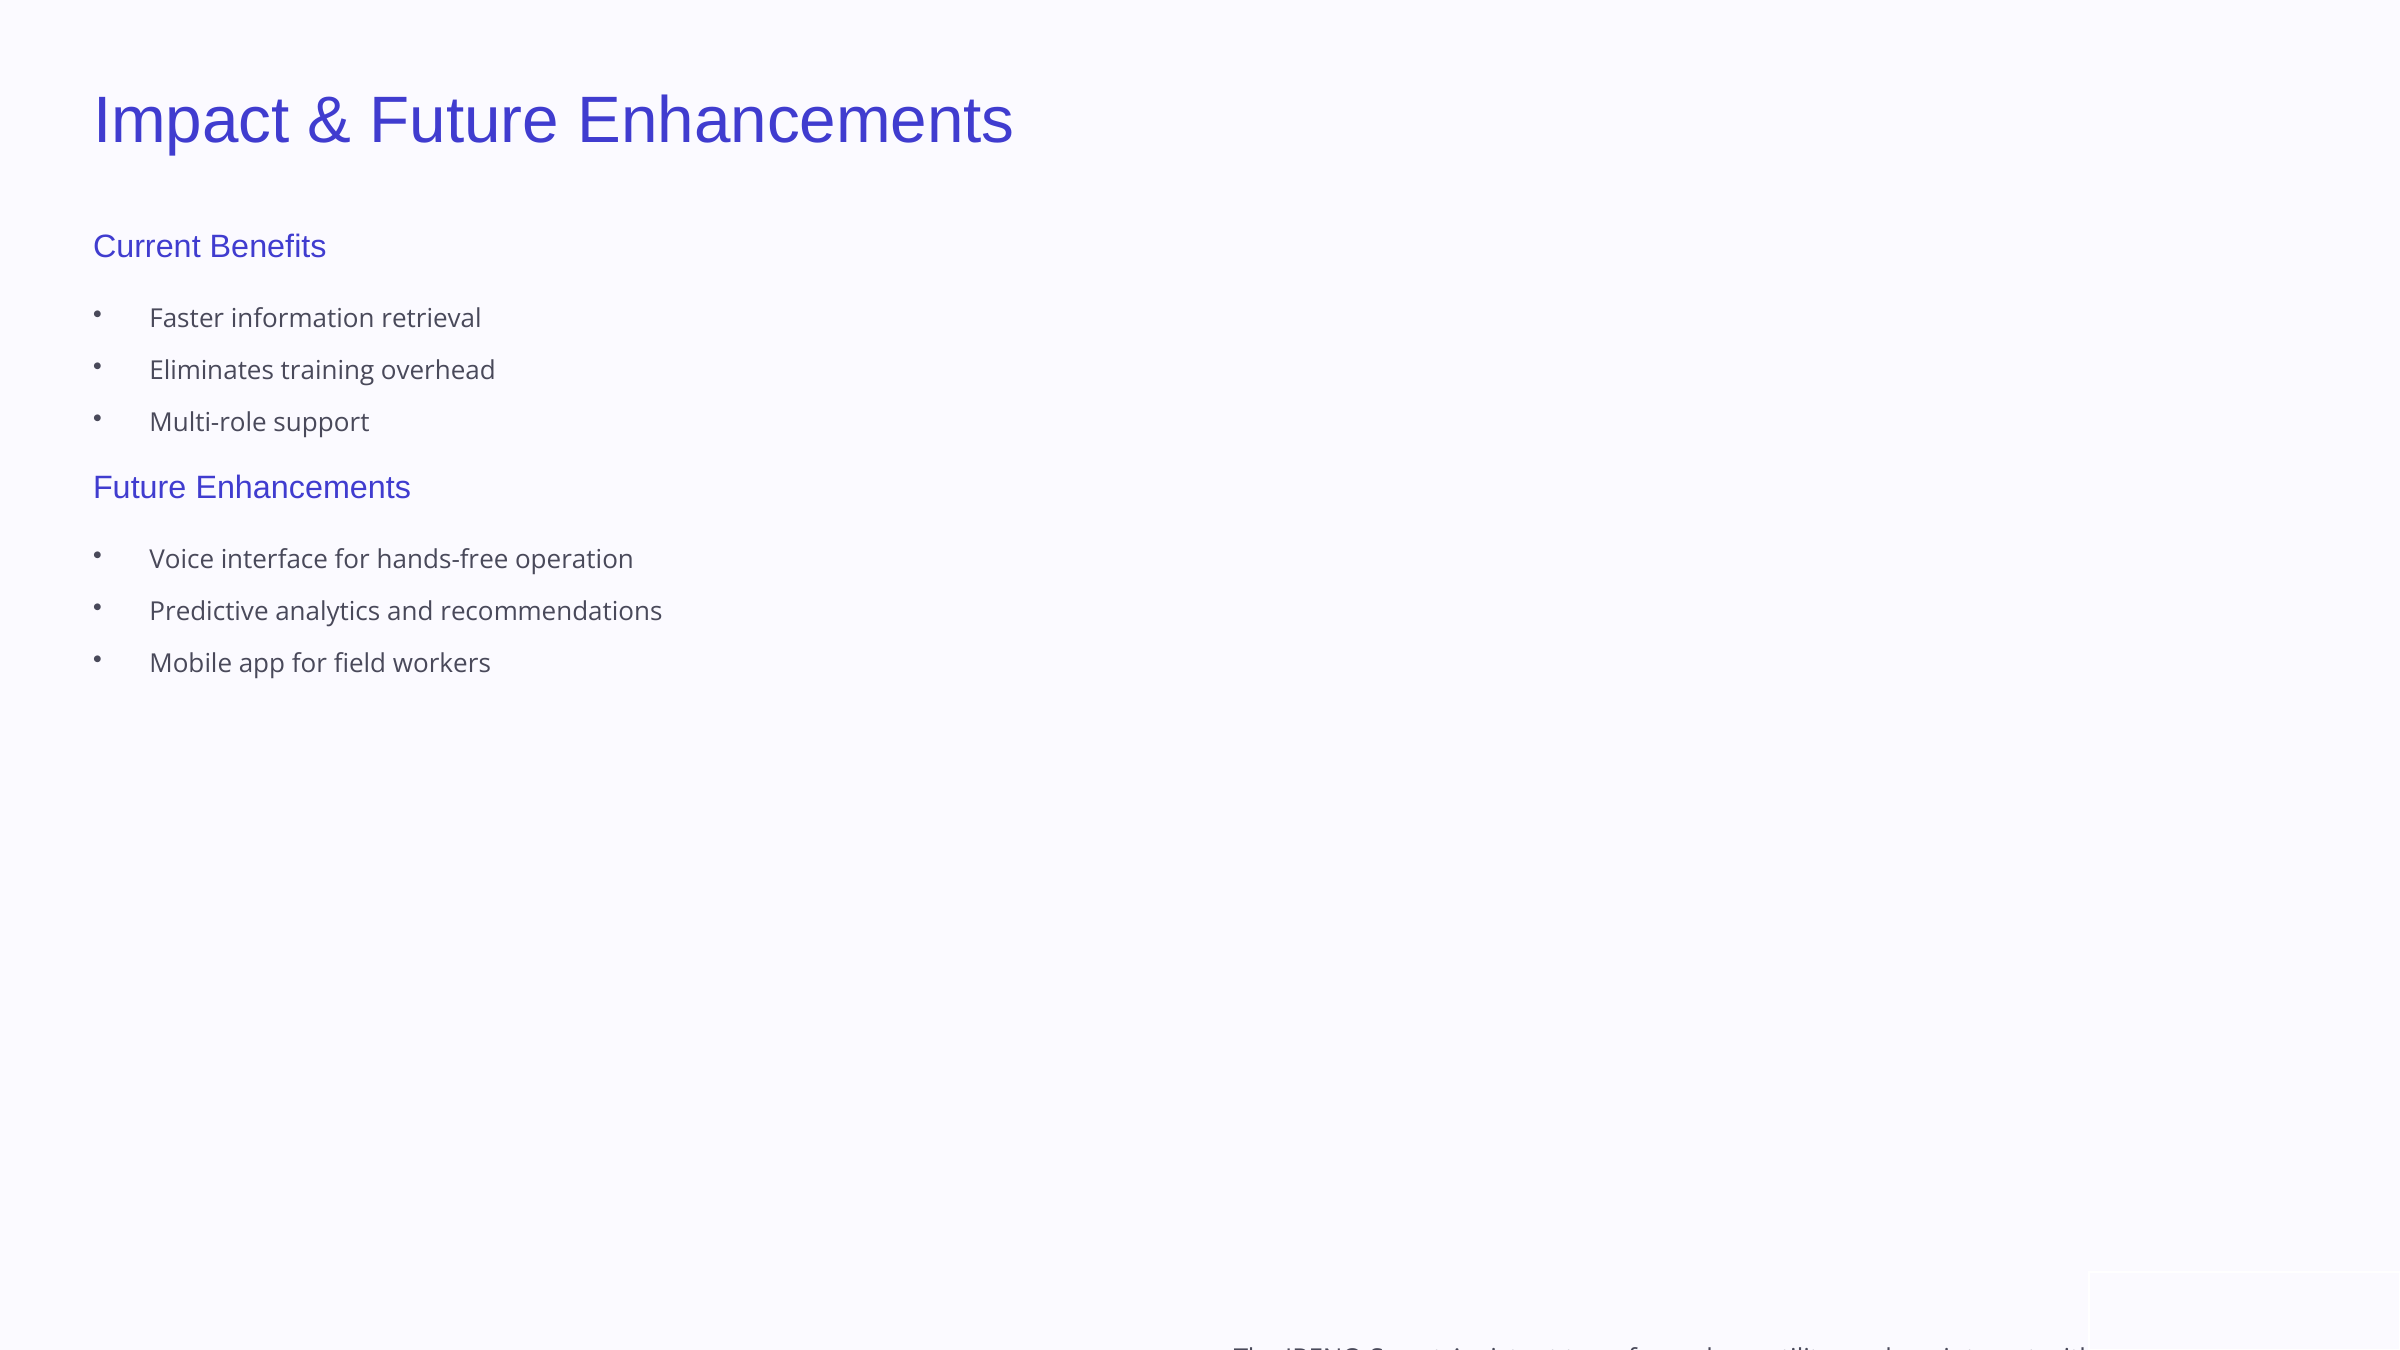

Impact & Future Enhancements
Current Benefits
Faster information retrieval
Eliminates training overhead
Multi-role support
Future Enhancements
Voice interface for hands-free operation
Predictive analytics and recommendations
Mobile app for field workers

The IRENO Smart Assistant transforms how utility workers interact with data, providing instant, actionable insights through a simple conversational AI.